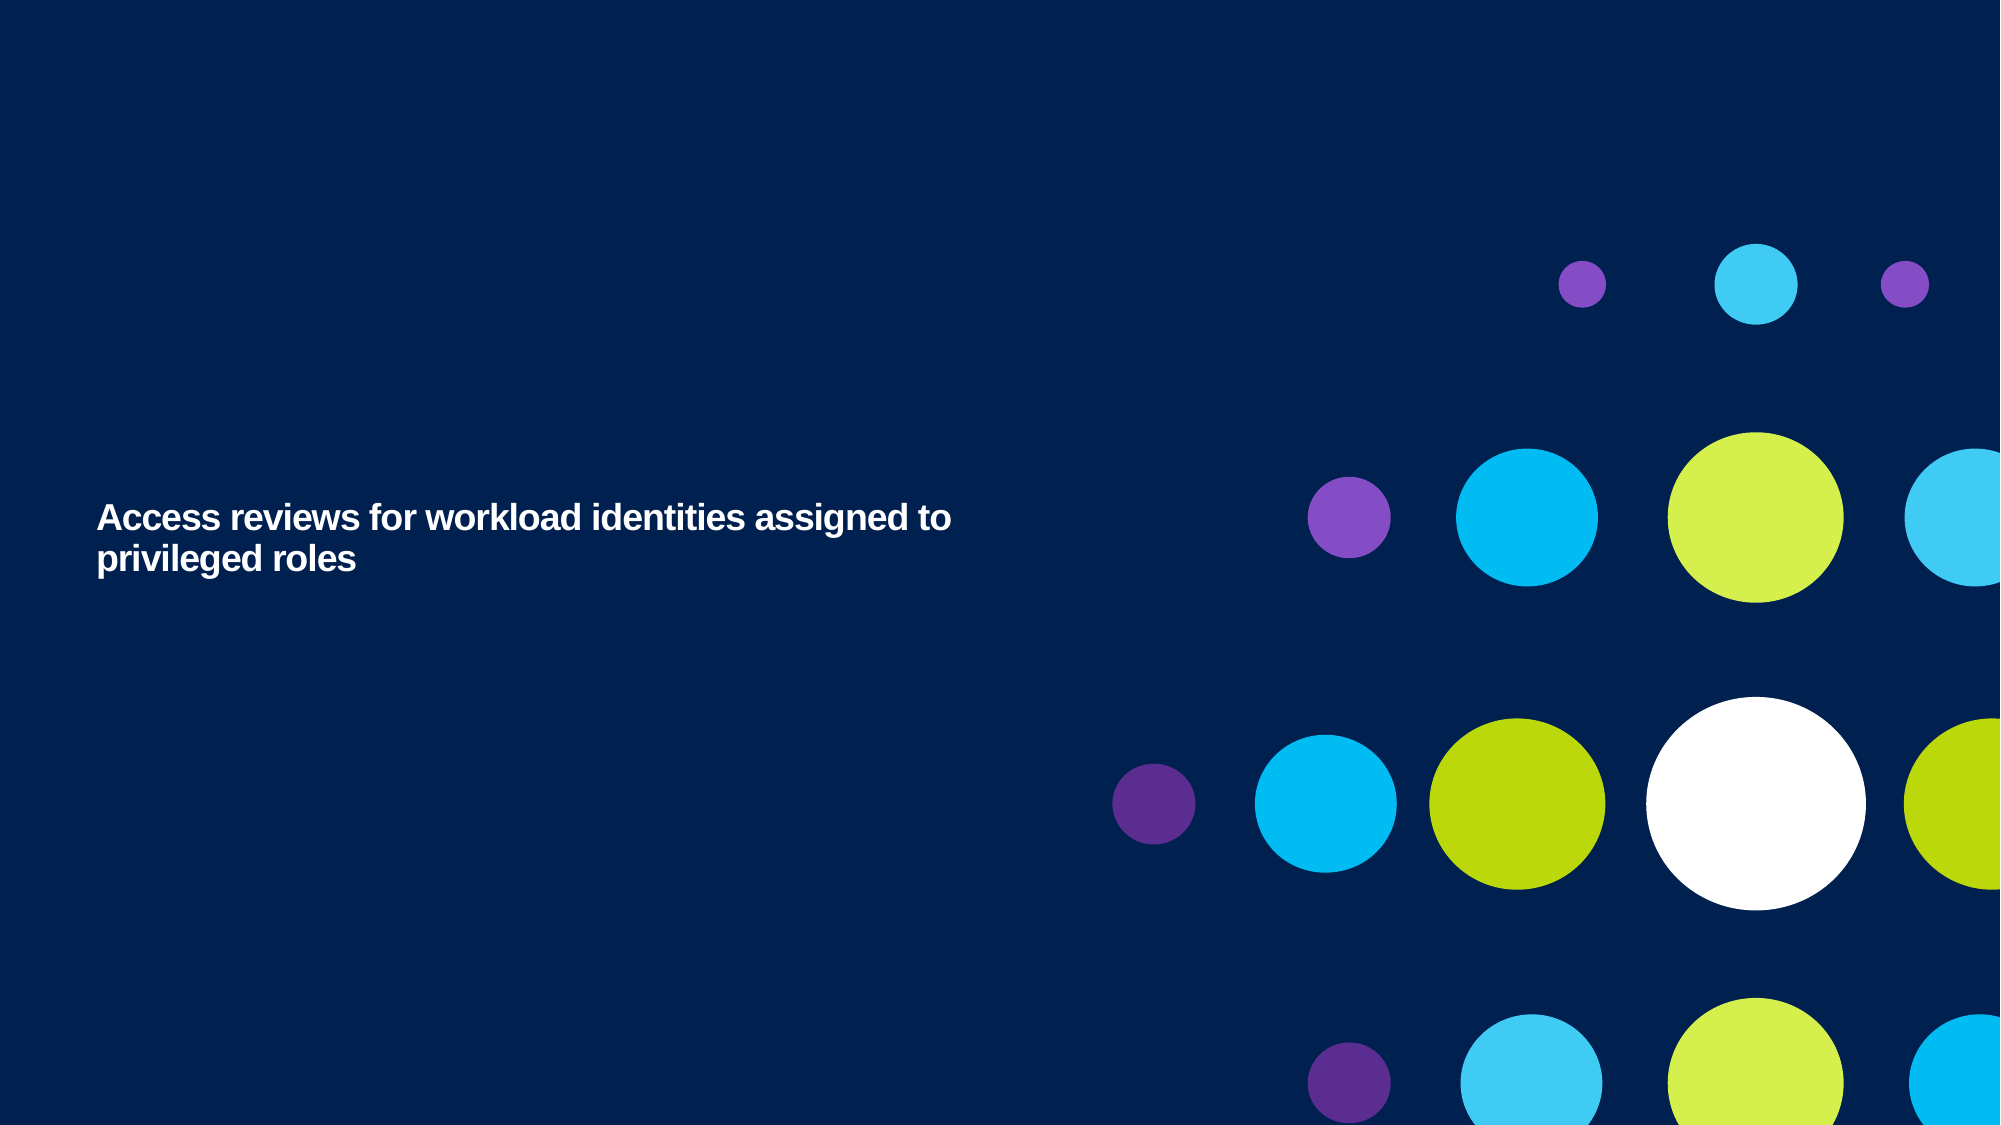

# Access reviews for workload identities assigned to privileged roles